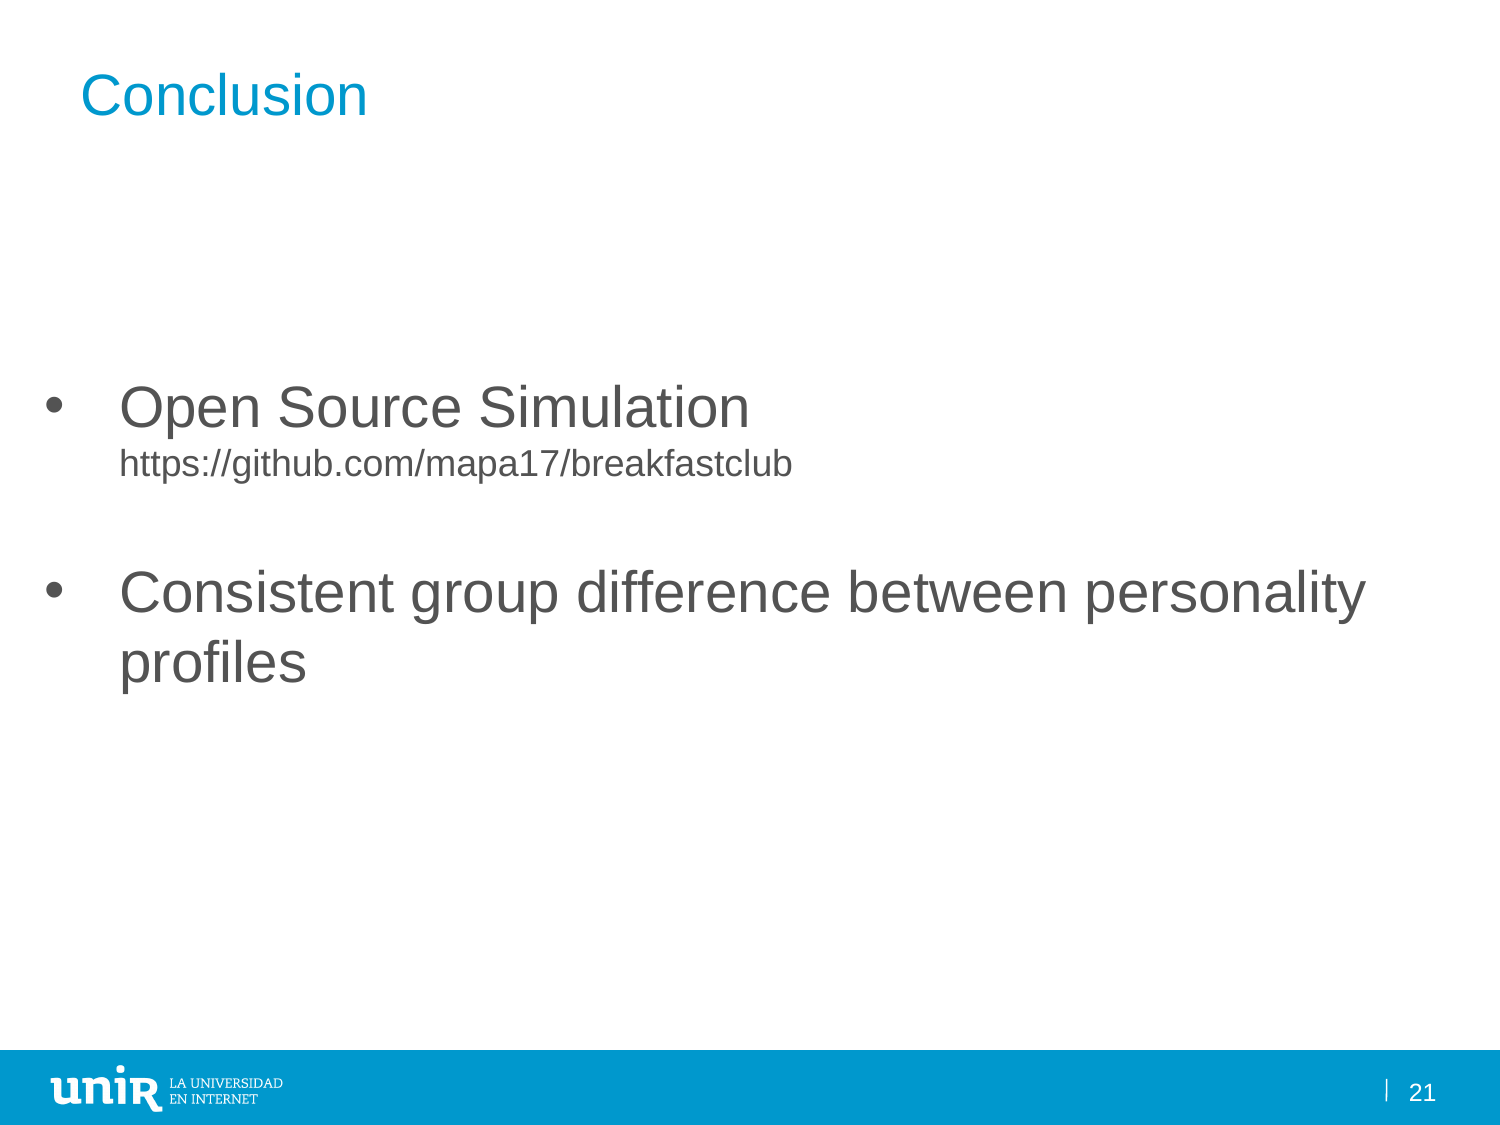

Conclusion
Open Source Simulation
https://github.com/mapa17/breakfastclub

Consistent group difference between personality profiles

21